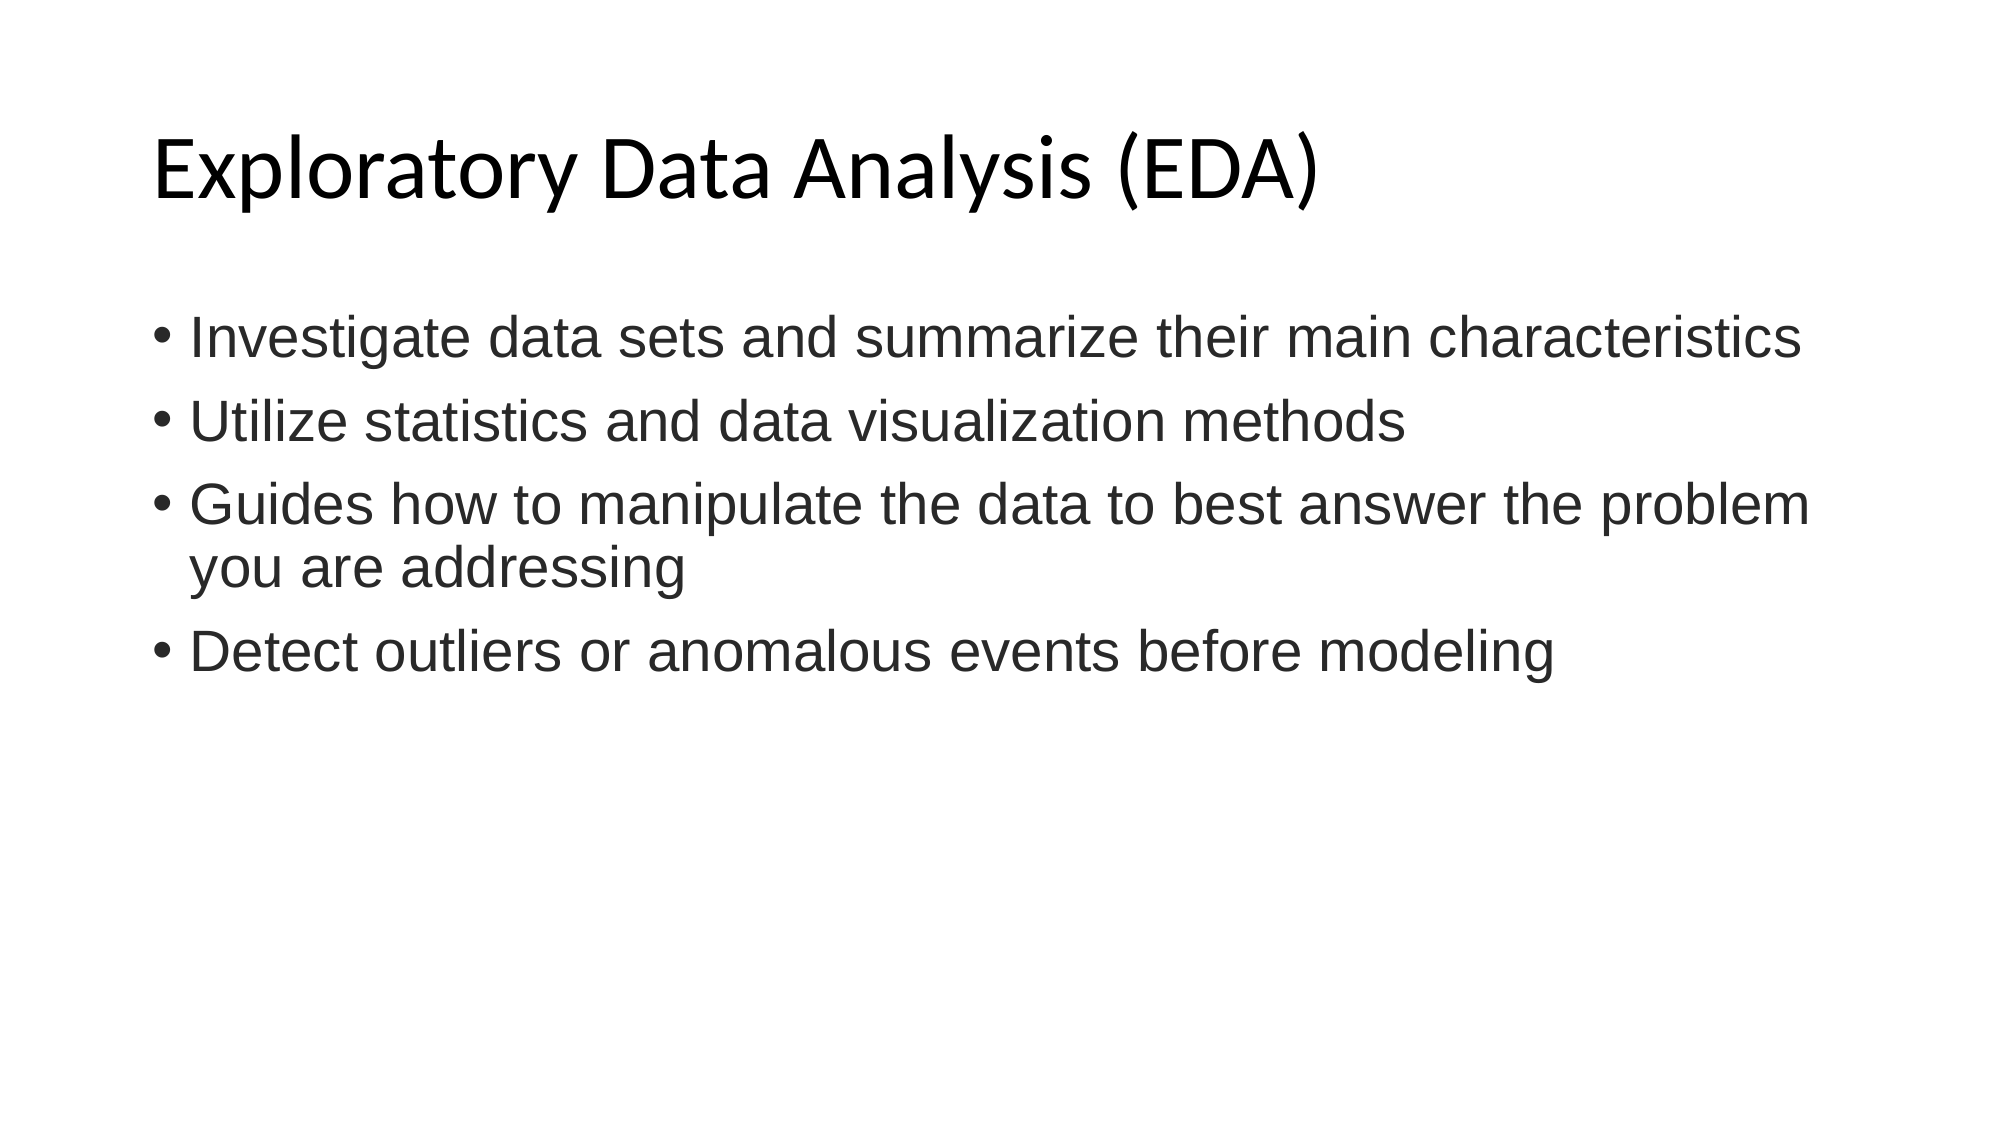

# Exploratory Data Analysis (EDA)
Investigate data sets and summarize their main characteristics
Utilize statistics and data visualization methods
Guides how to manipulate the data to best answer the problem you are addressing
Detect outliers or anomalous events before modeling